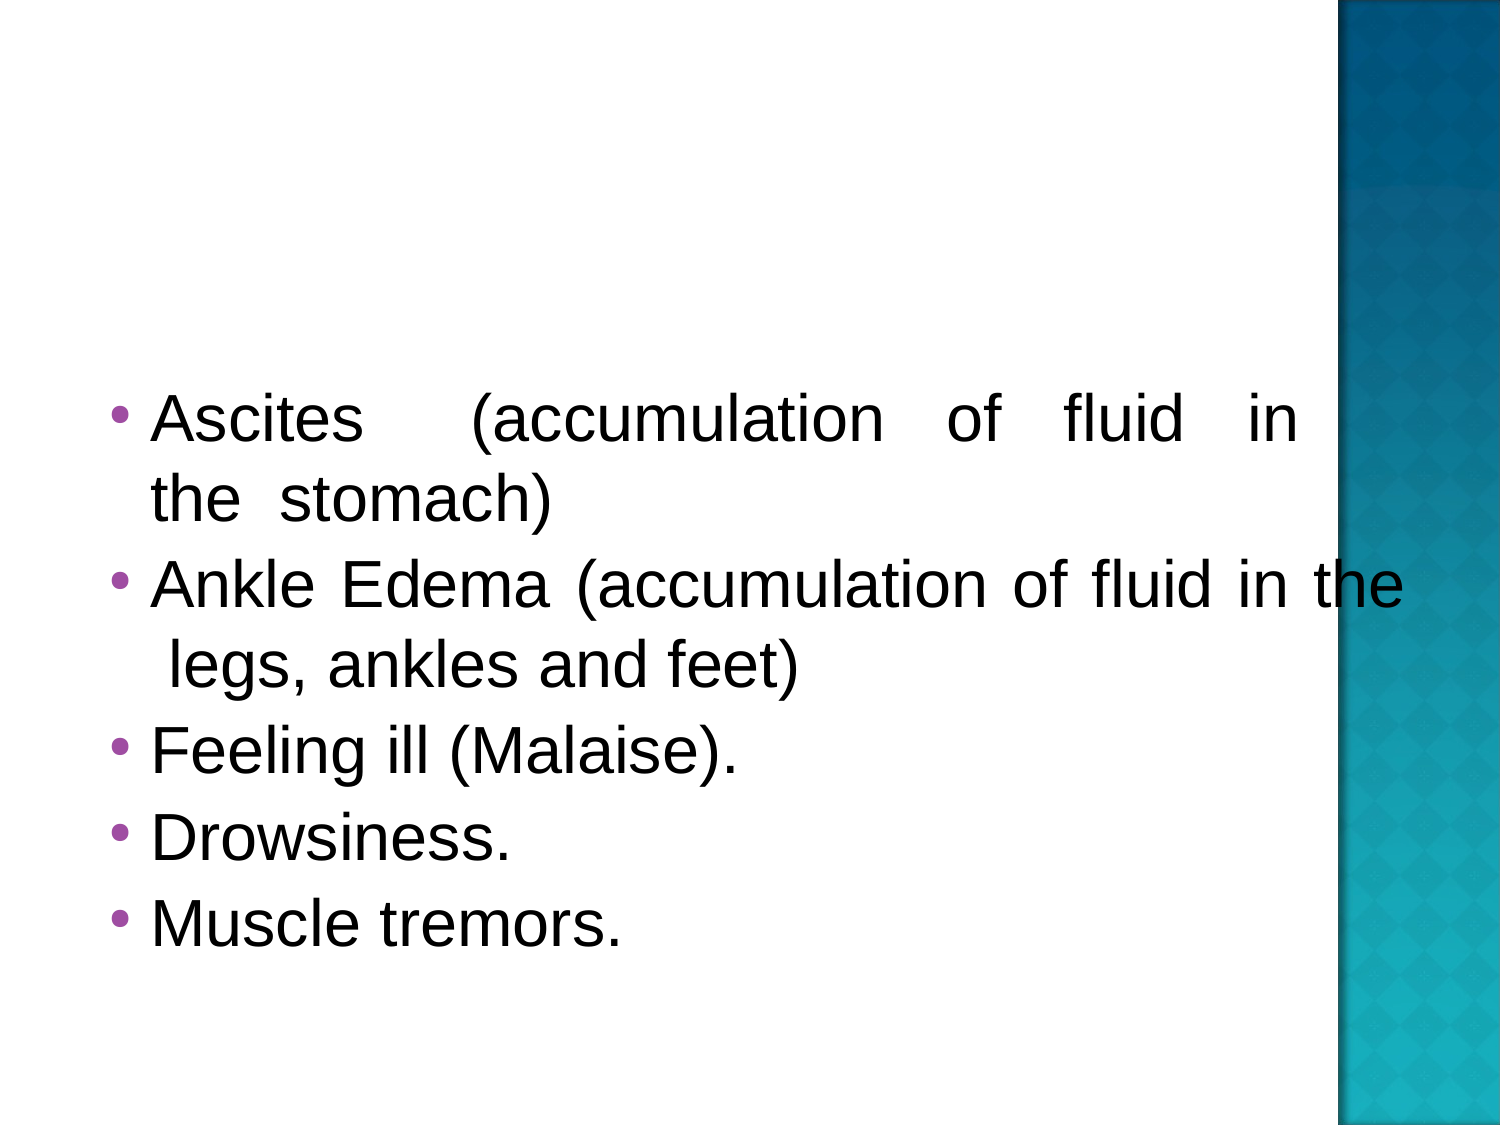

Ascites	(accumulation	of	fluid	in	the  stomach)
Ankle Edema (accumulation of fluid in the  legs, ankles and feet)
Feeling ill (Malaise).
Drowsiness.
Muscle tremors.